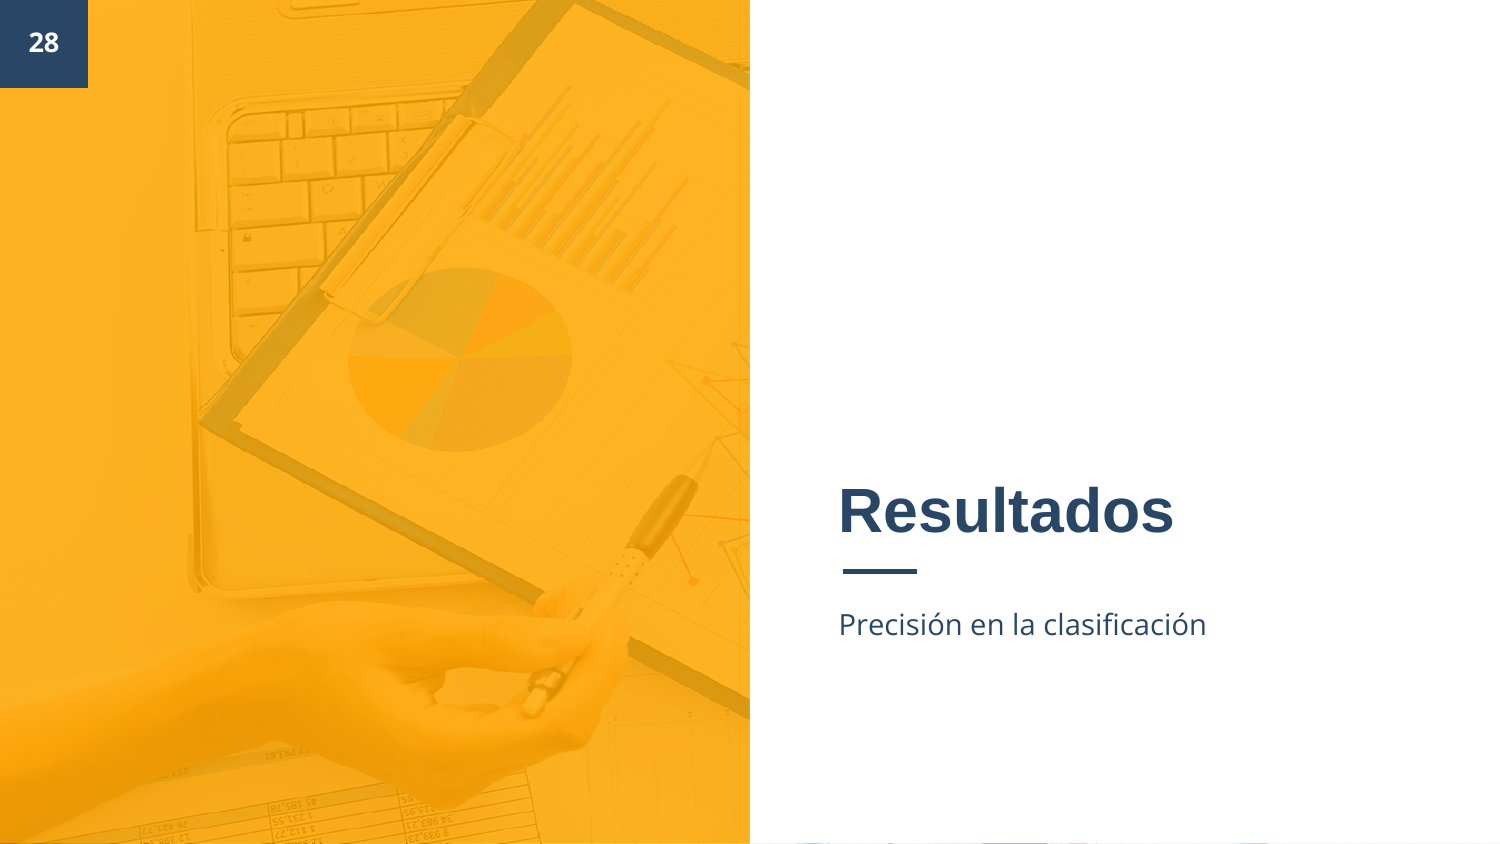

28
# Resultados
Precisión en la clasificación